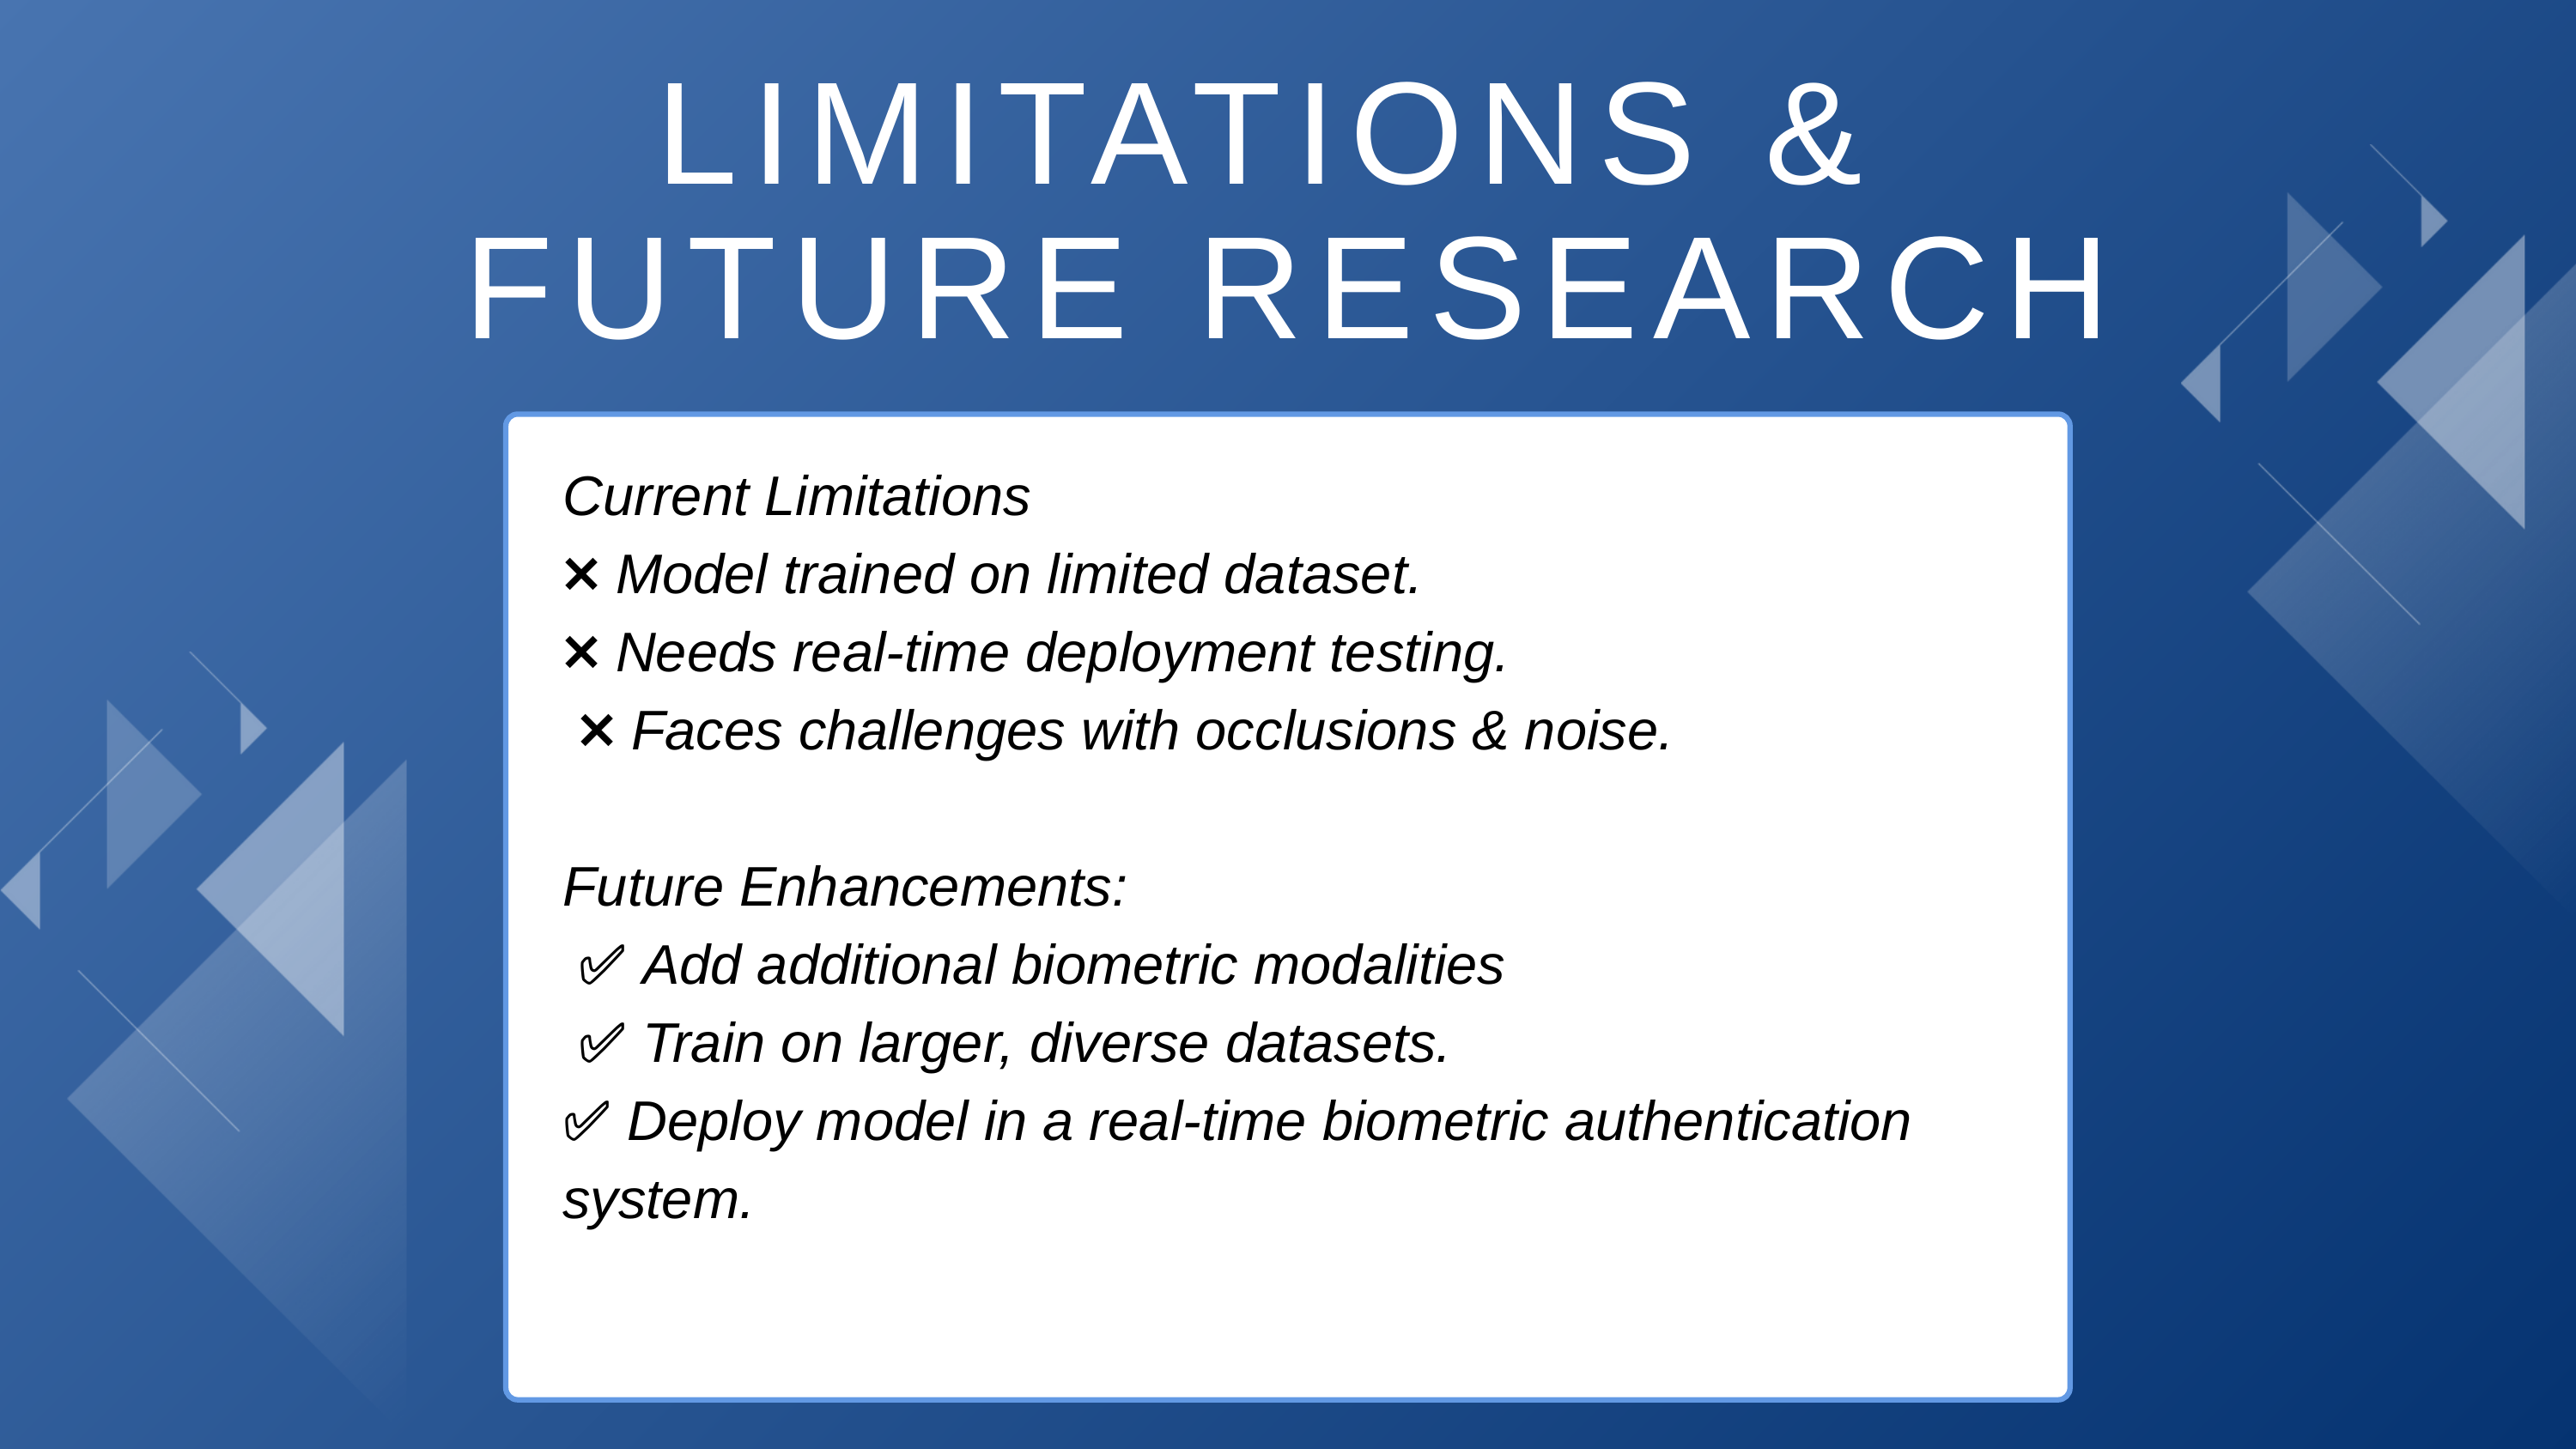

LIMITATIONS &
FUTURE RESEARCH

Grayscale conversion for consistency.
Resizing (128×128 pixels) to standardize inputs.
Data Augmentation (rotation, noise addition) to improve generalization.

Current Limitations
❌ Model trained on limited dataset.
❌ Needs real-time deployment testing.
 ❌ Faces challenges with occlusions & noise.

Future Enhancements:
 ✅ Add additional biometric modalities
 ✅ Train on larger, diverse datasets.
✅ Deploy model in a real-time biometric authentication system.